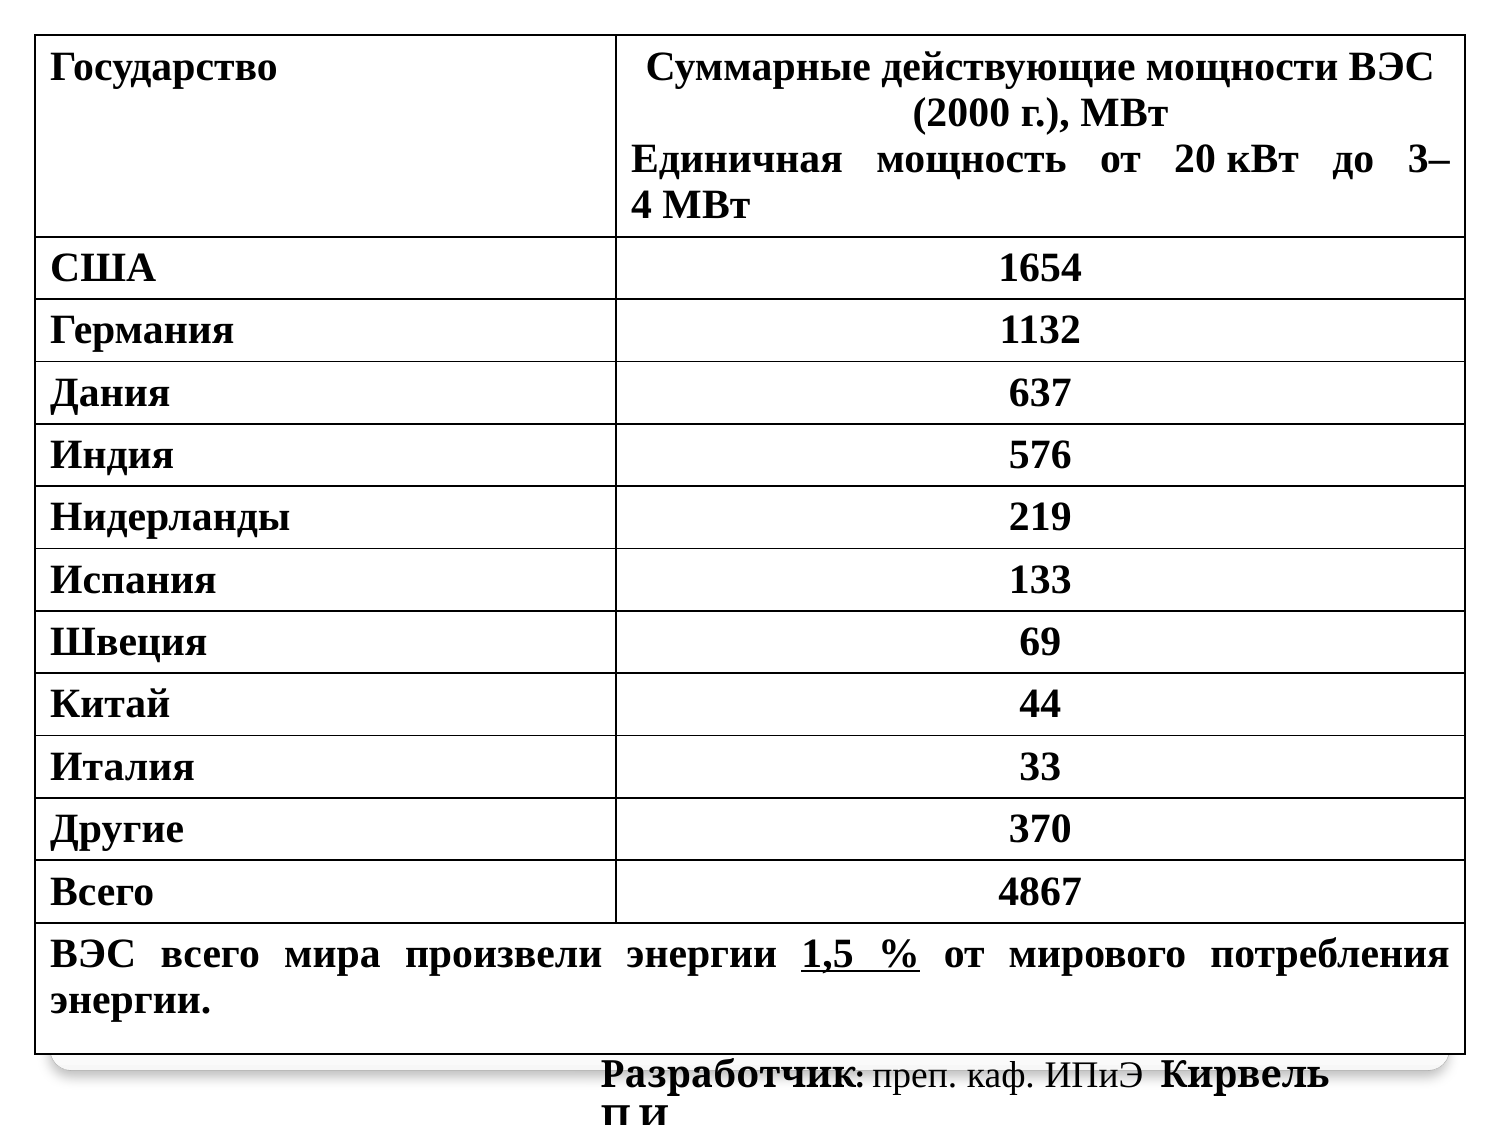

| Государство | Суммарные действующие мощности ВЭС (2000 г.), МВт Единичная мощность от 20 кВт до 3–4 МВт |
| --- | --- |
| США | 1654 |
| Германия | 1132 |
| Дания | 637 |
| Индия | 576 |
| Нидерланды | 219 |
| Испания | 133 |
| Швеция | 69 |
| Китай | 44 |
| Италия | 33 |
| Другие | 370 |
| Всего | 4867 |
| ВЭС всего мира произвели энергии 1,5 % от мирового потребления энергии. |  |
Разработчик: преп. каф. ИПиЭ  Кирвель П.И.